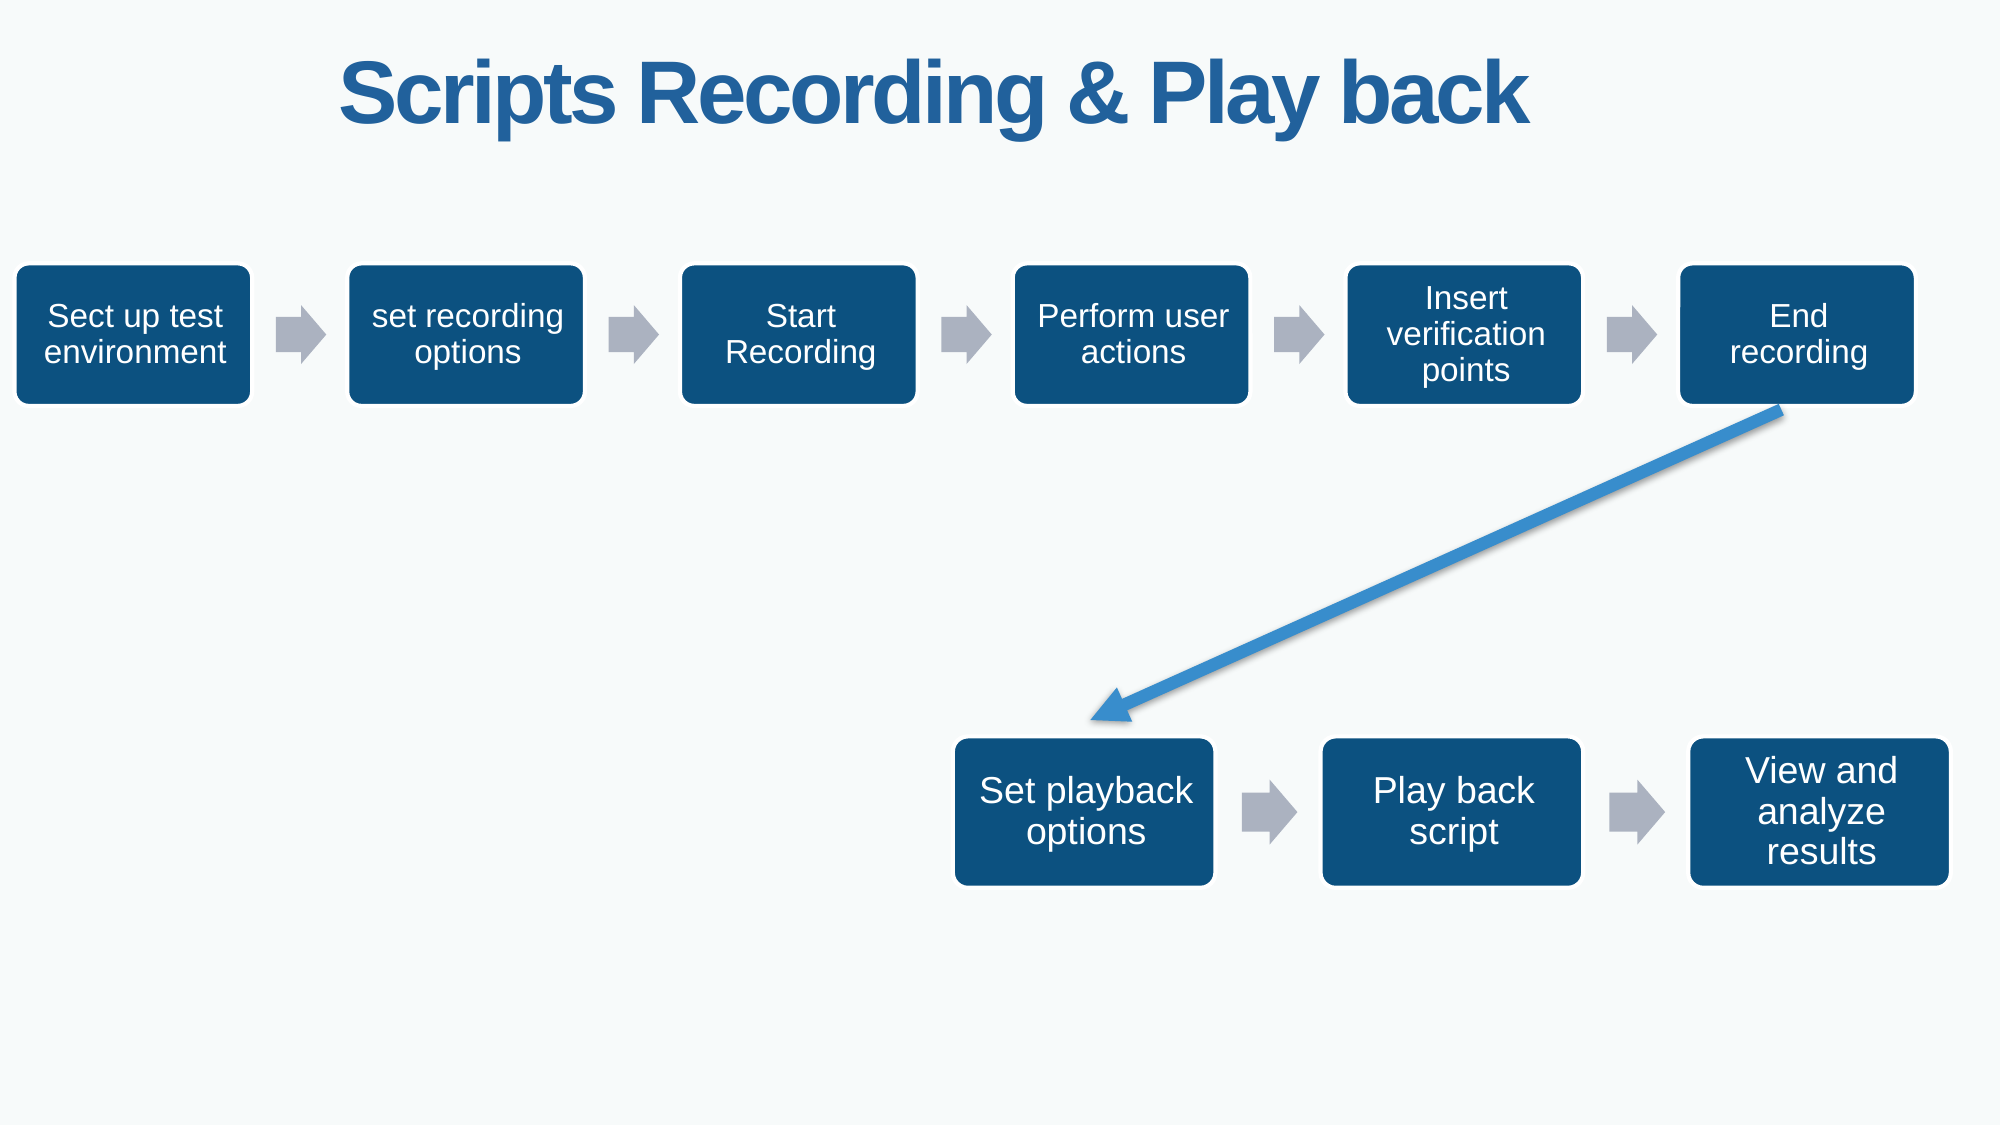

# Scripts Recording & Play back
Sect up test environment

set recording options

Start Recording

Perform user actions

Insert verification points

End recording
Set playback options

Play back script

View and analyze results